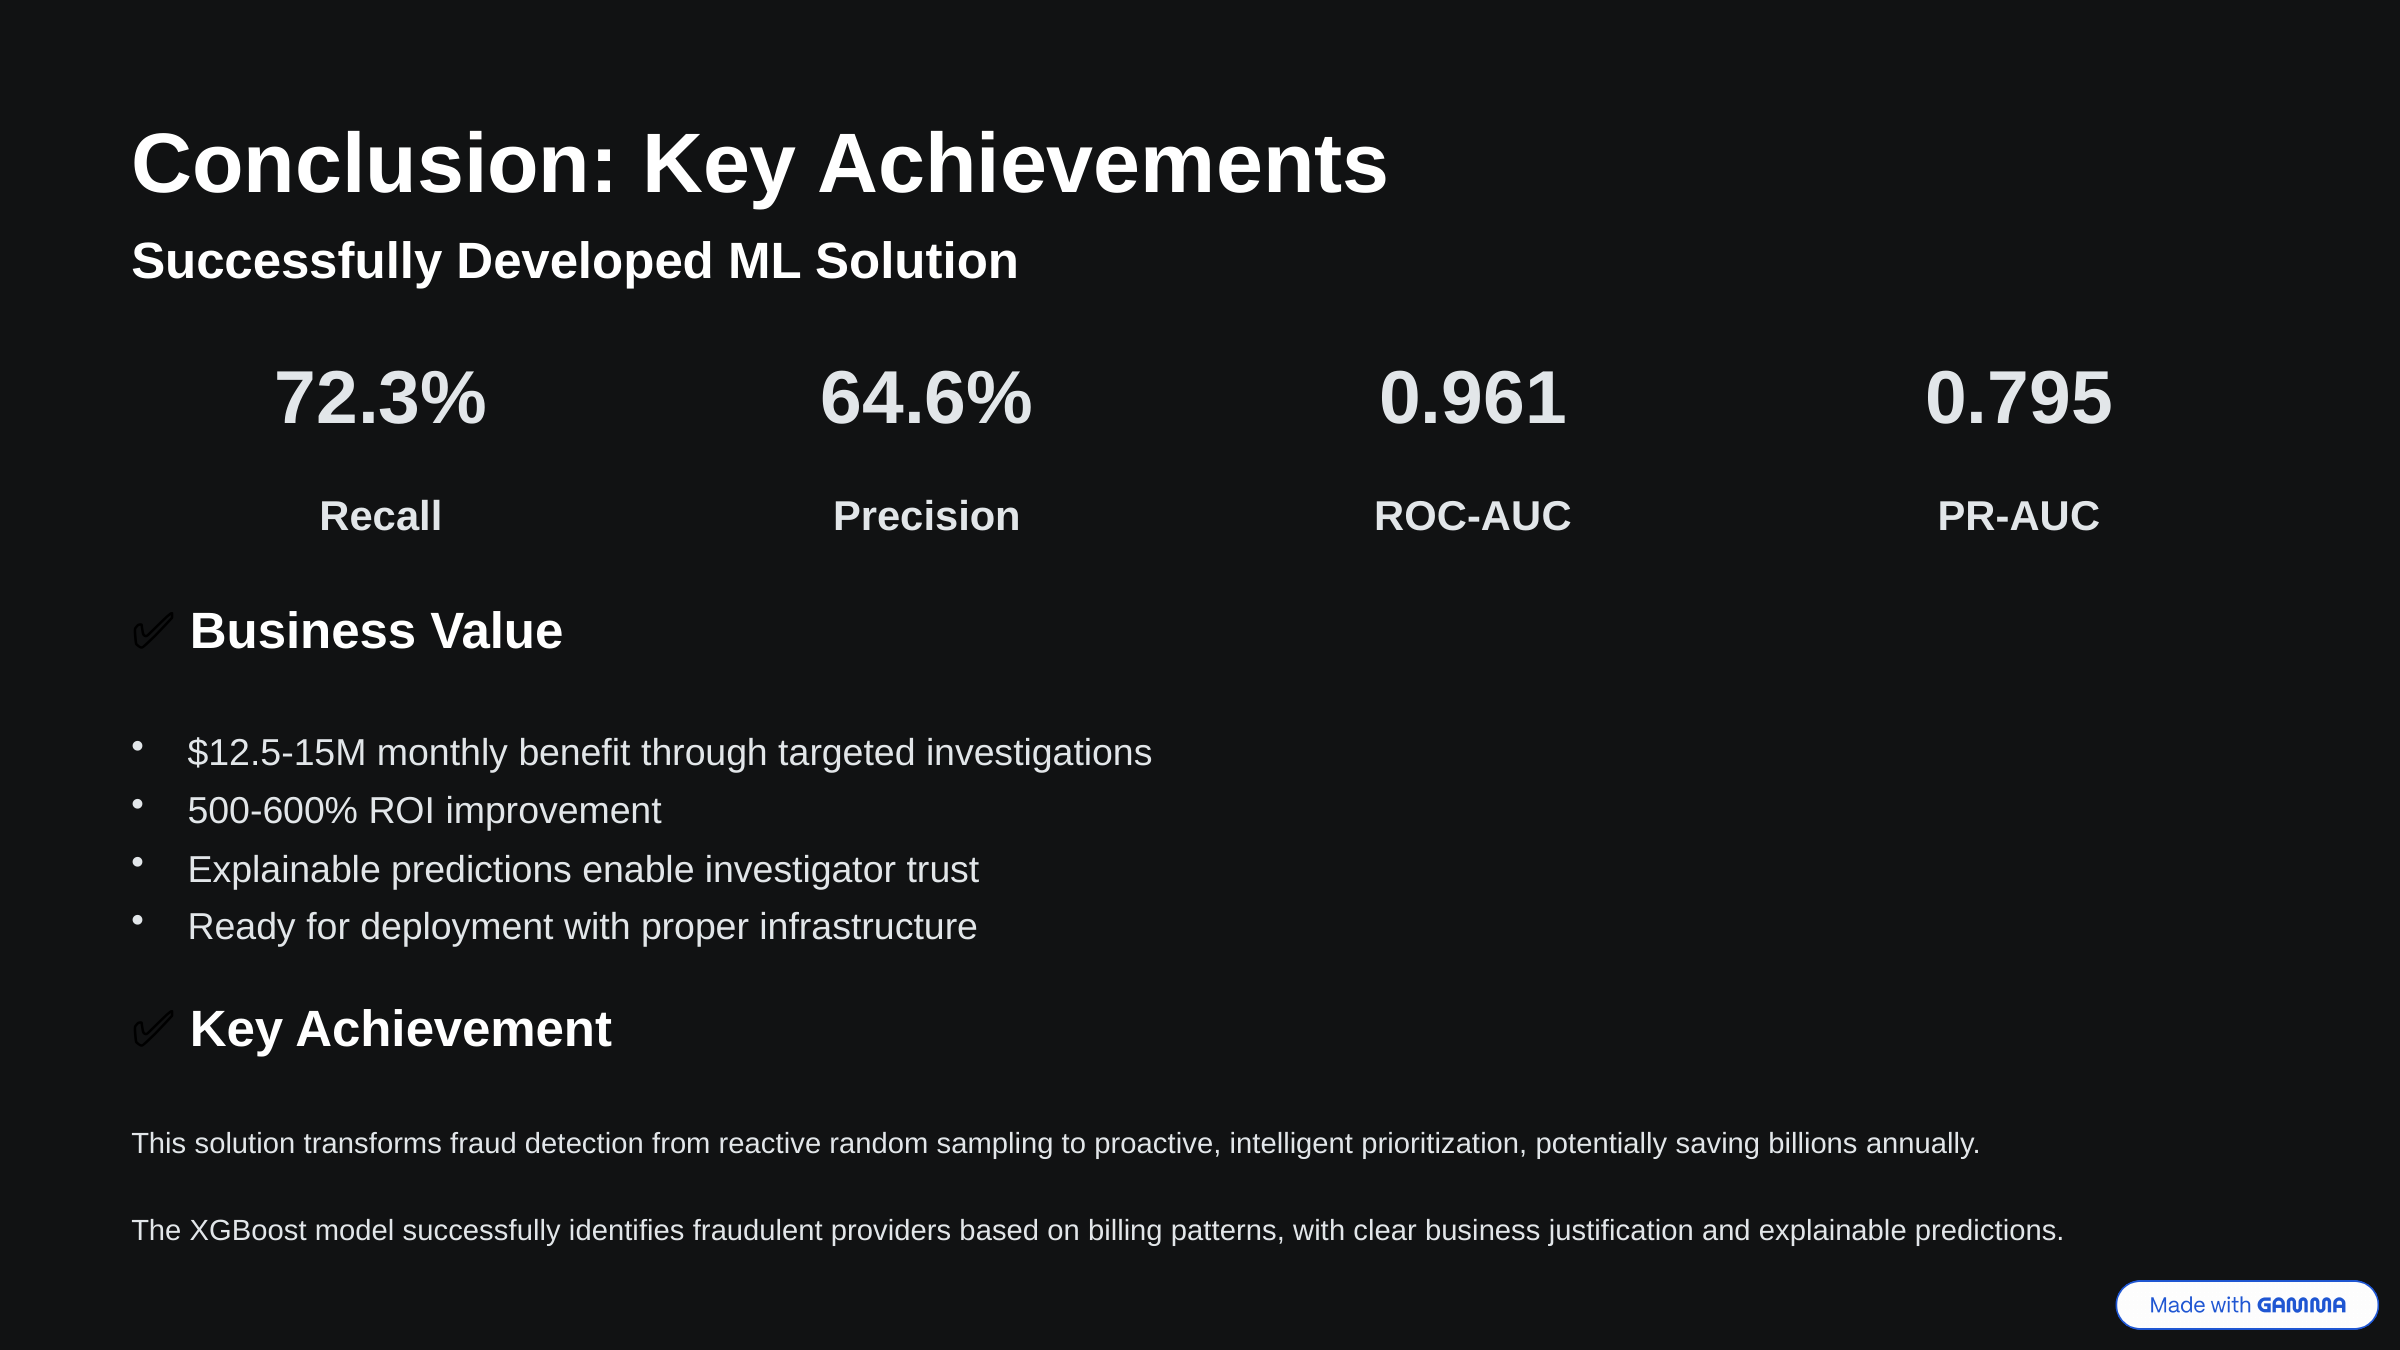

Conclusion: Key Achievements
Successfully Developed ML Solution
72.3%
64.6%
0.961
0.795
Recall
Precision
ROC-AUC
PR-AUC
✅ Business Value
$12.5-15M monthly benefit through targeted investigations
500-600% ROI improvement
Explainable predictions enable investigator trust
Ready for deployment with proper infrastructure
✅ Key Achievement
This solution transforms fraud detection from reactive random sampling to proactive, intelligent prioritization, potentially saving billions annually.
The XGBoost model successfully identifies fraudulent providers based on billing patterns, with clear business justification and explainable predictions.